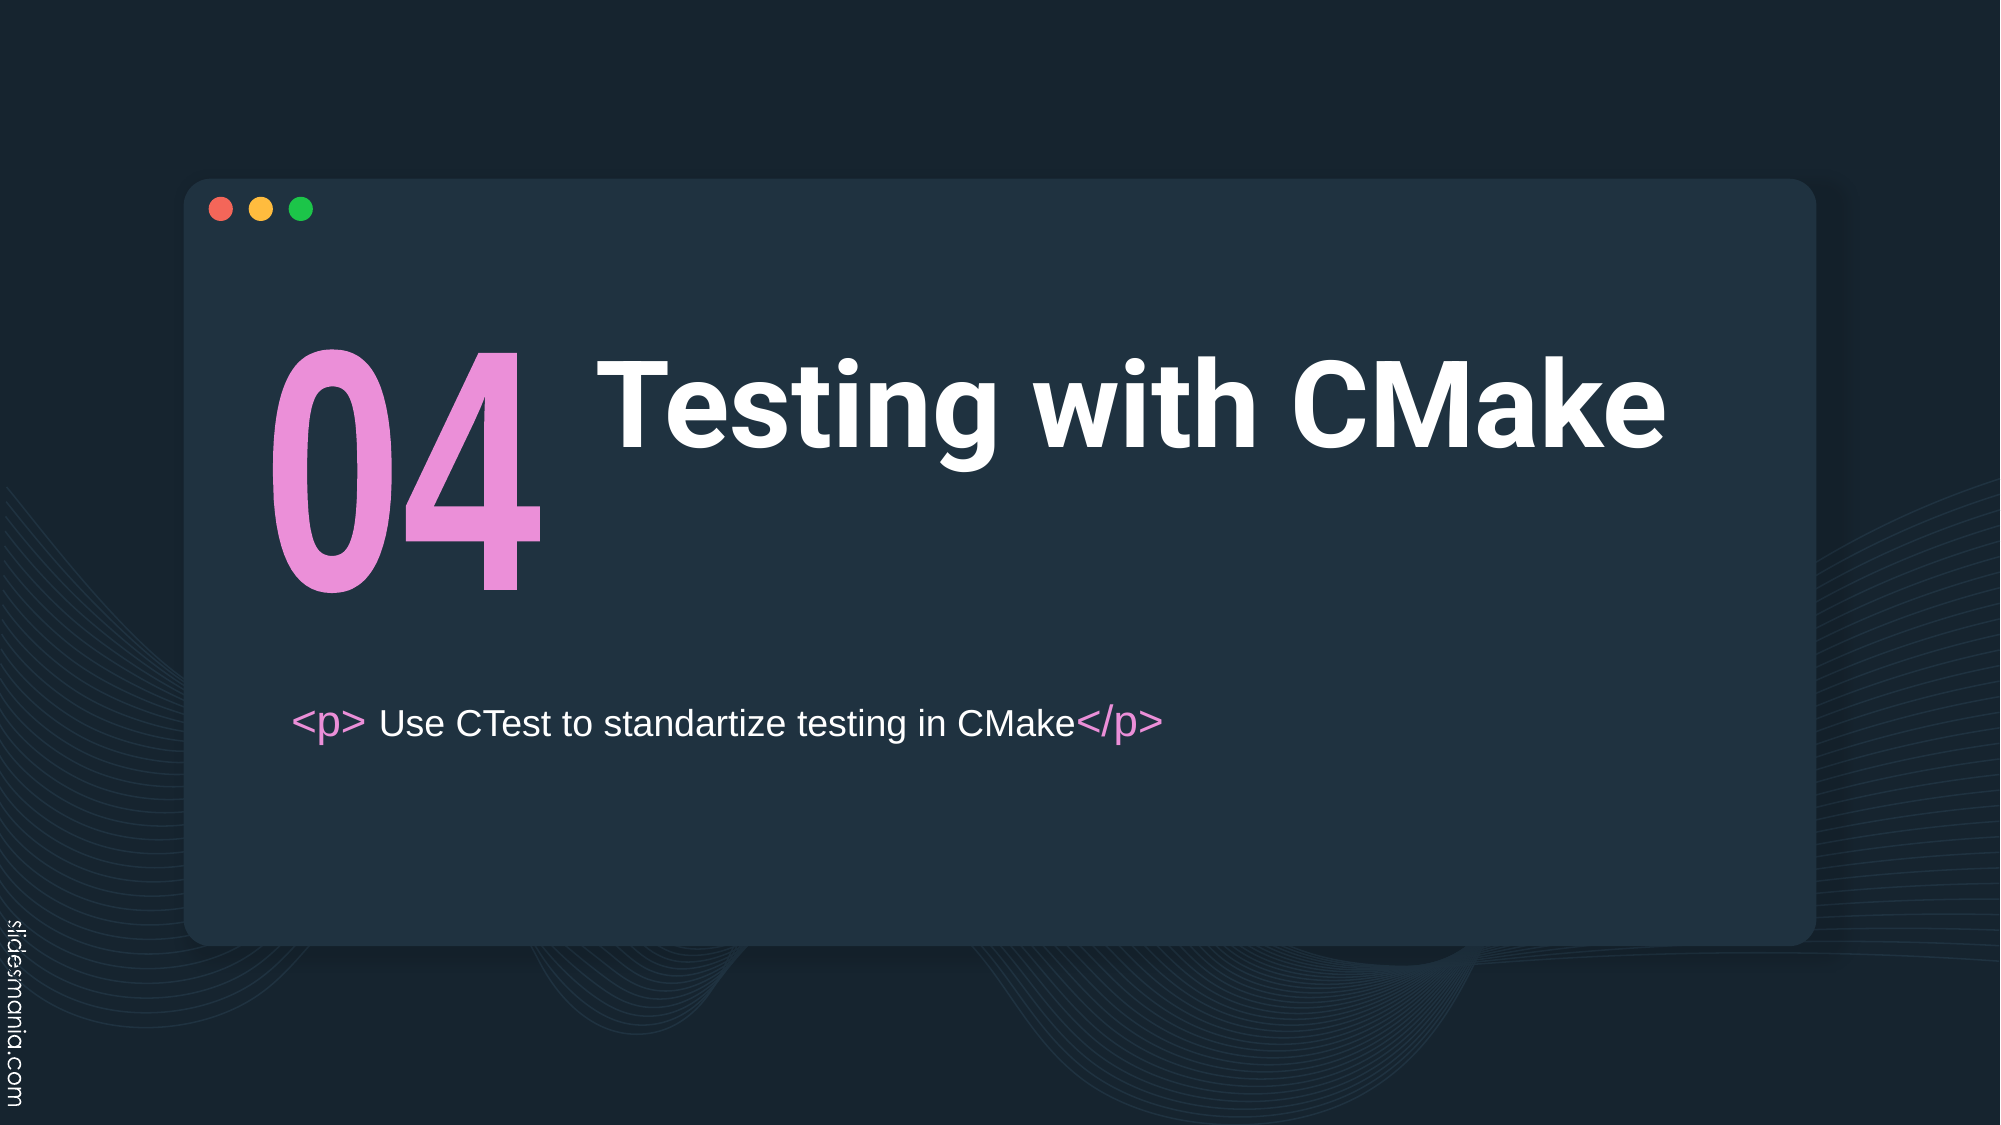

# Testing with CMake
04
<p> Use CTest to standartize testing in CMake</p>